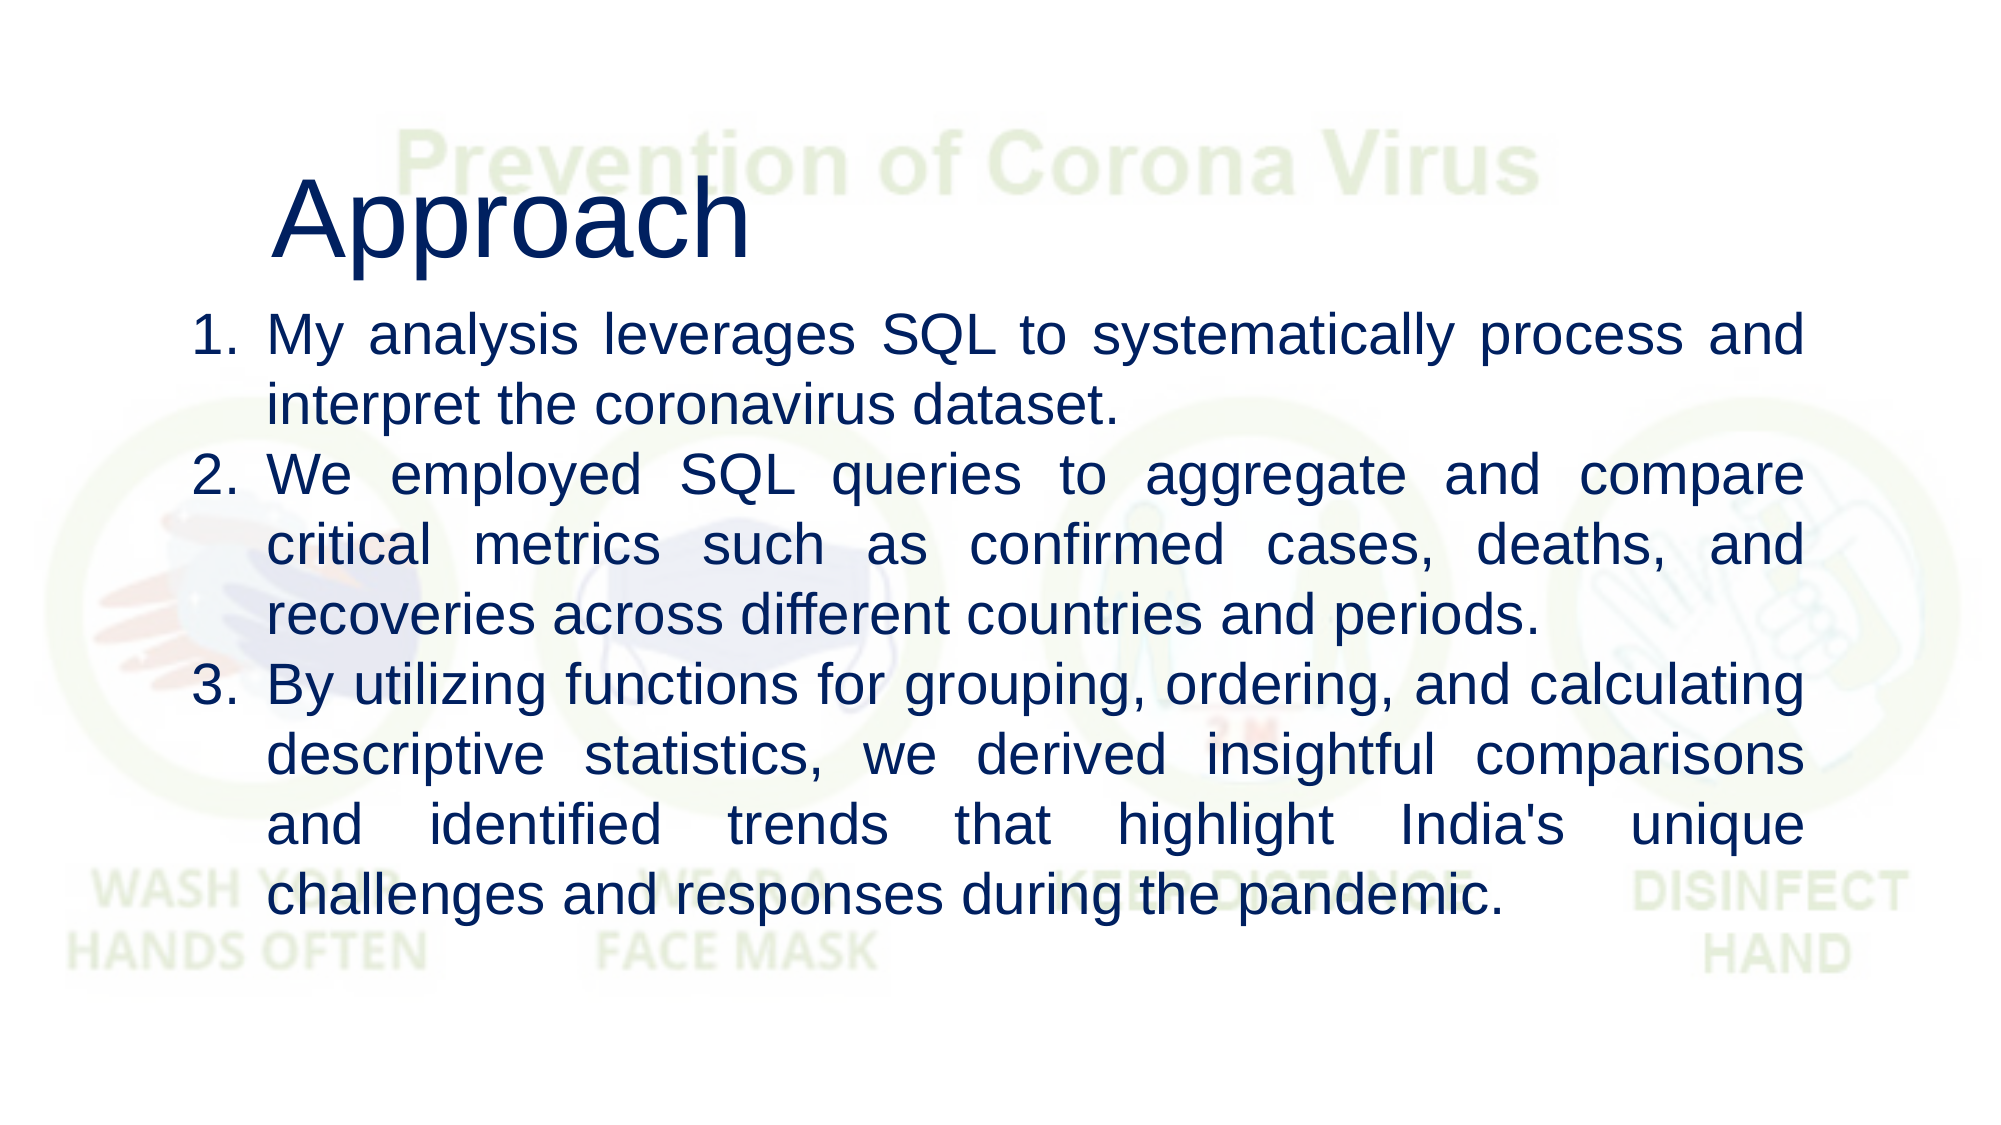

Approach

My analysis leverages SQL to systematically process and interpret the coronavirus dataset.
We employed SQL queries to aggregate and compare critical metrics such as confirmed cases, deaths, and recoveries across different countries and periods.
By utilizing functions for grouping, ordering, and calculating descriptive statistics, we derived insightful comparisons and identified trends that highlight India's unique challenges and responses during the pandemic.